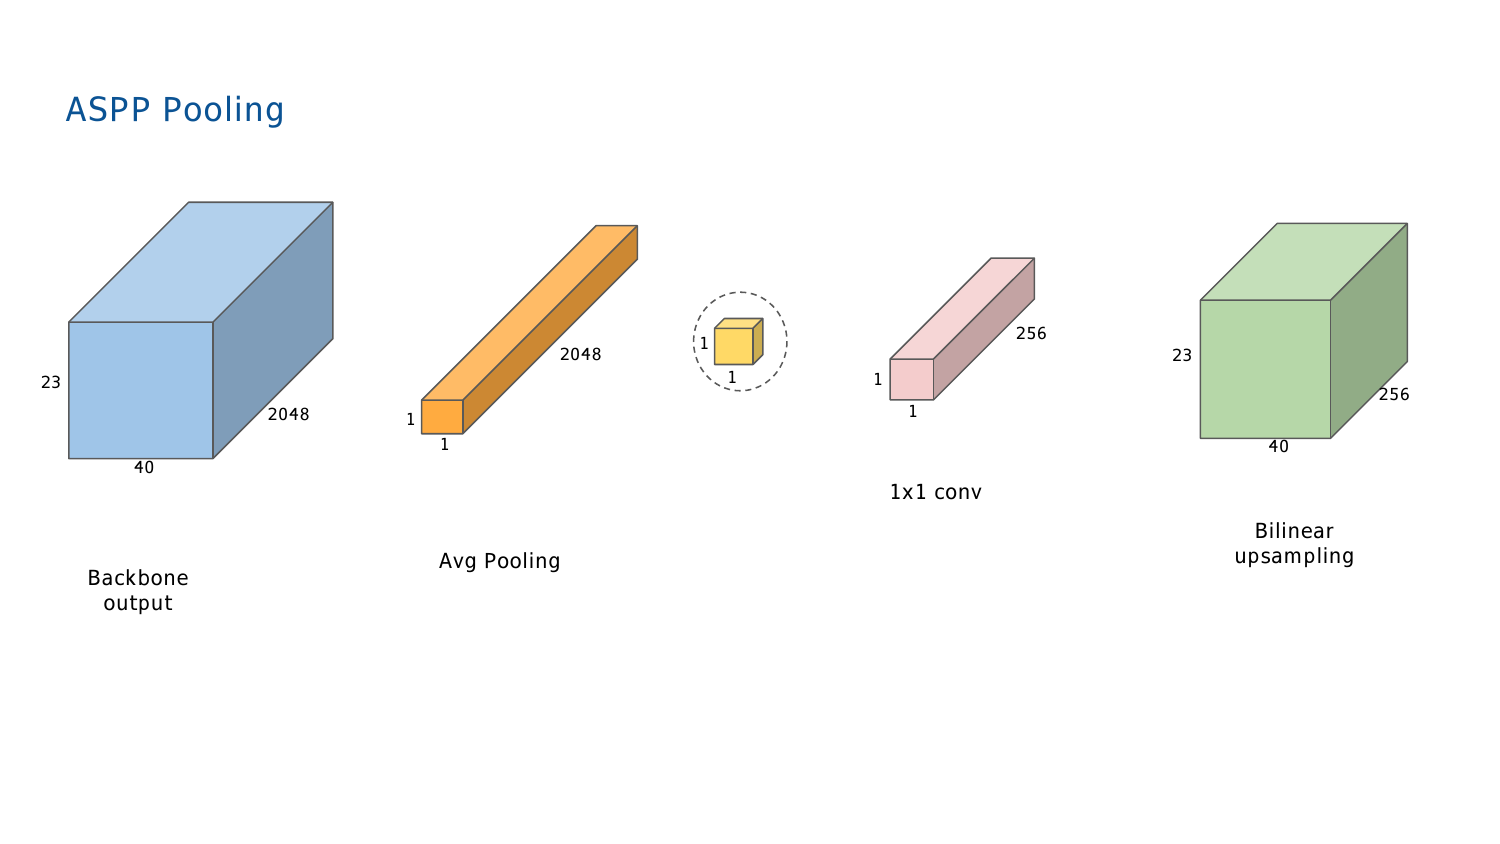

# ASPP Pooling

23
2048
40

23
256
40

2048
1
1

256
1
1

1
1
1x1 conv
Bilinear upsampling
Avg Pooling
Backbone output